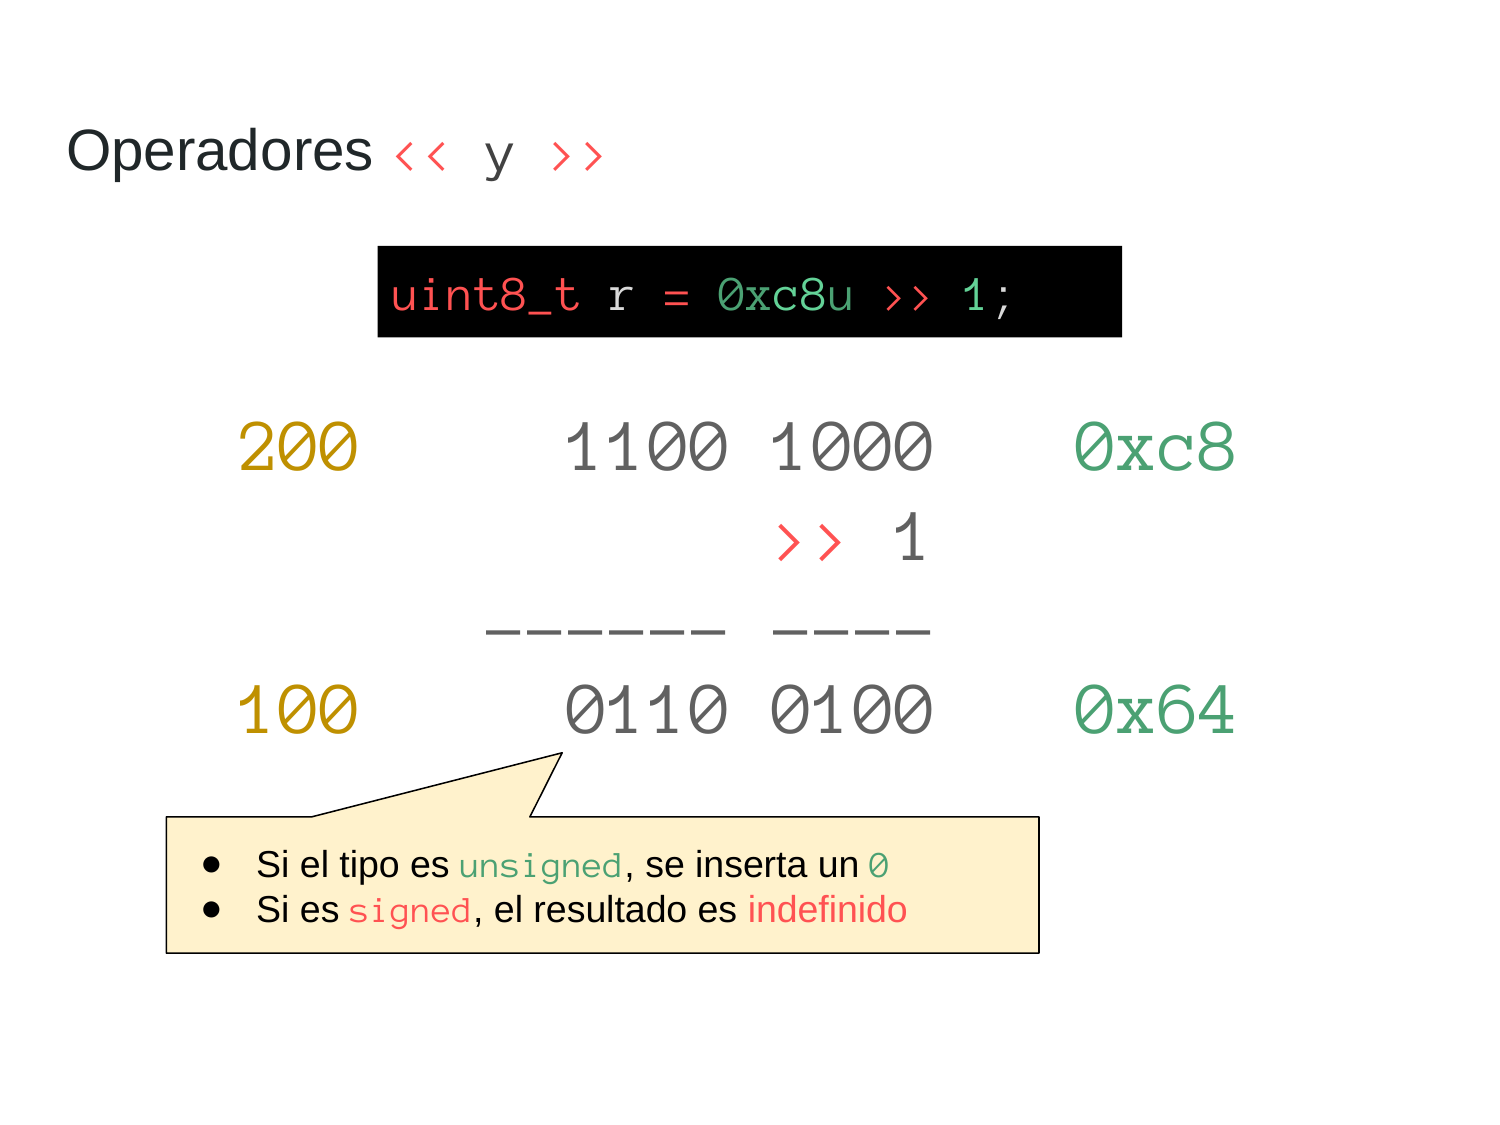

Operadores << y >>
uint8_t r = 0xc8u >> 1;
200

1100 1000
>> 1
------ ----
0xc8

100
0110 0100
0x64
Si el tipo es unsigned, se inserta un 0
Si es signed, el resultado es indefinido